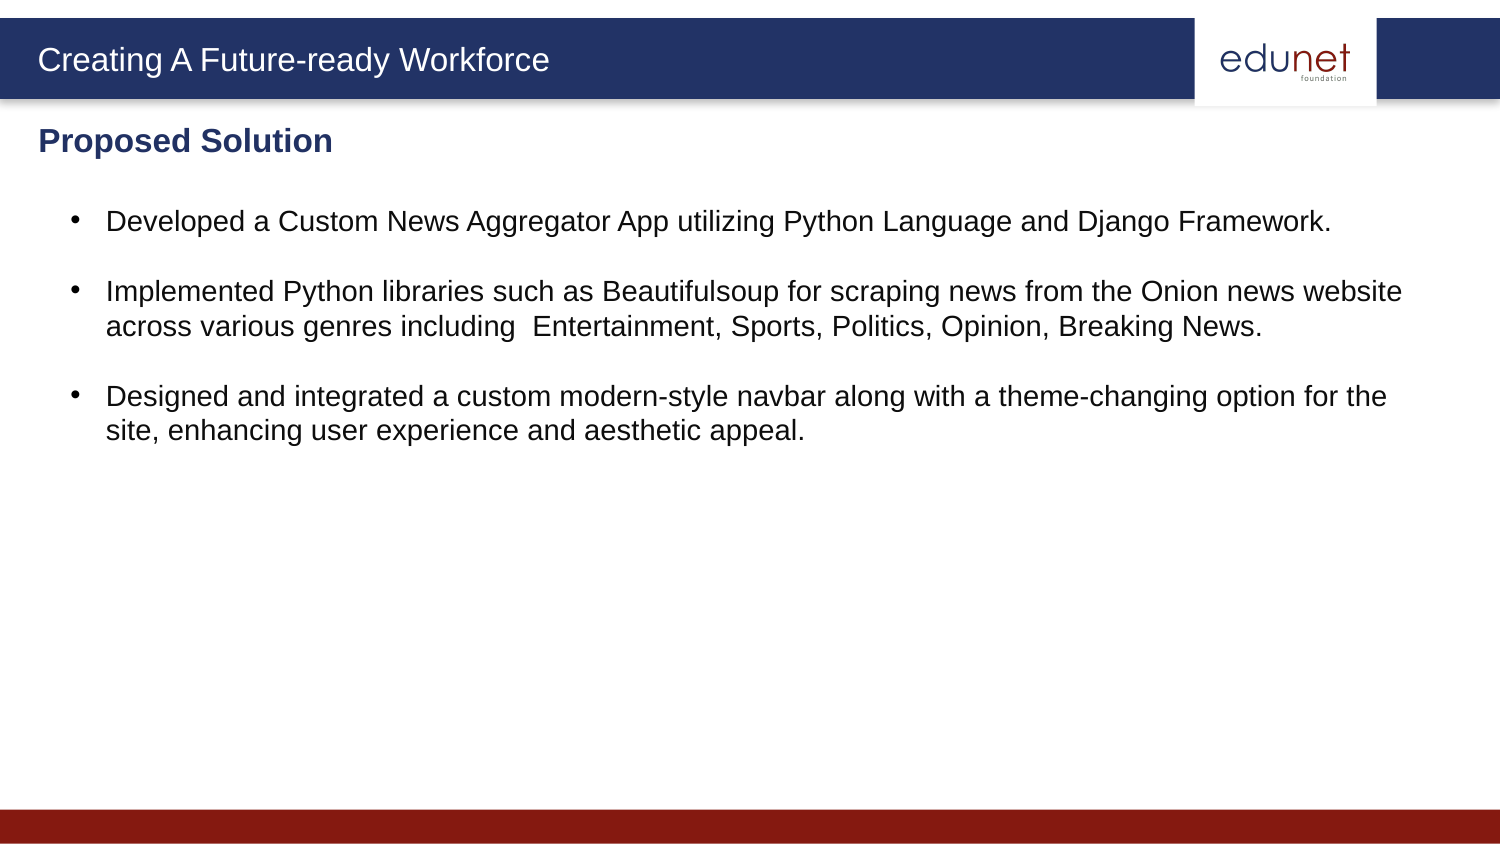

Proposed Solution
Developed a Custom News Aggregator App utilizing Python Language and Django Framework.

Implemented Python libraries such as Beautifulsoup for scraping news from the Onion news website across various genres including  Entertainment, Sports, Politics, Opinion, Breaking News.

Designed and integrated a custom modern-style navbar along with a theme-changing option for the site, enhancing user experience and aesthetic appeal.